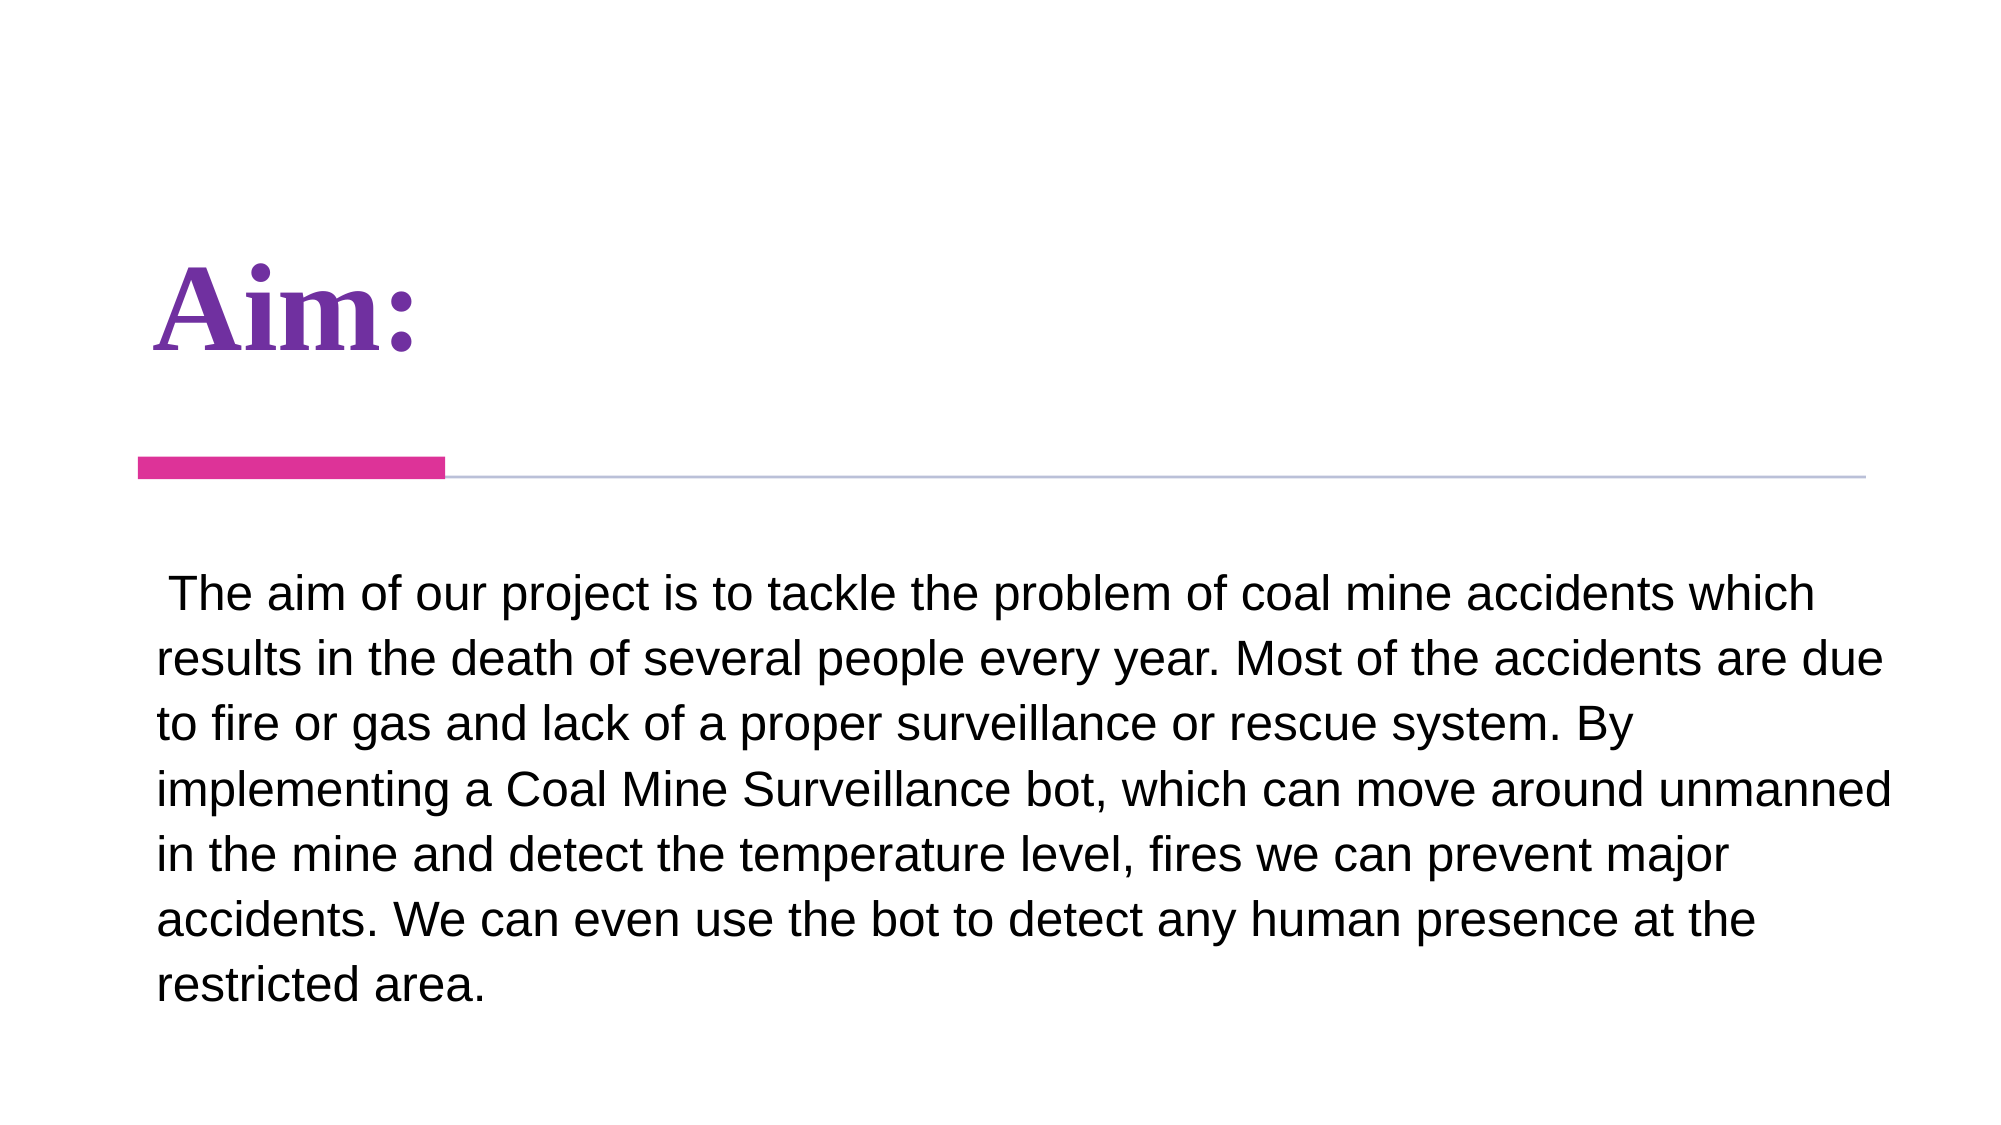

Aim:

 The aim of our project is to tackle the problem of coal mine accidents which results in the death of several people every year. Most of the accidents are due to fire or gas and lack of a proper surveillance or rescue system. By implementing a Coal Mine Surveillance bot, which can move around unmanned in the mine and detect the temperature level, fires we can prevent major accidents. We can even use the bot to detect any human presence at the restricted area.